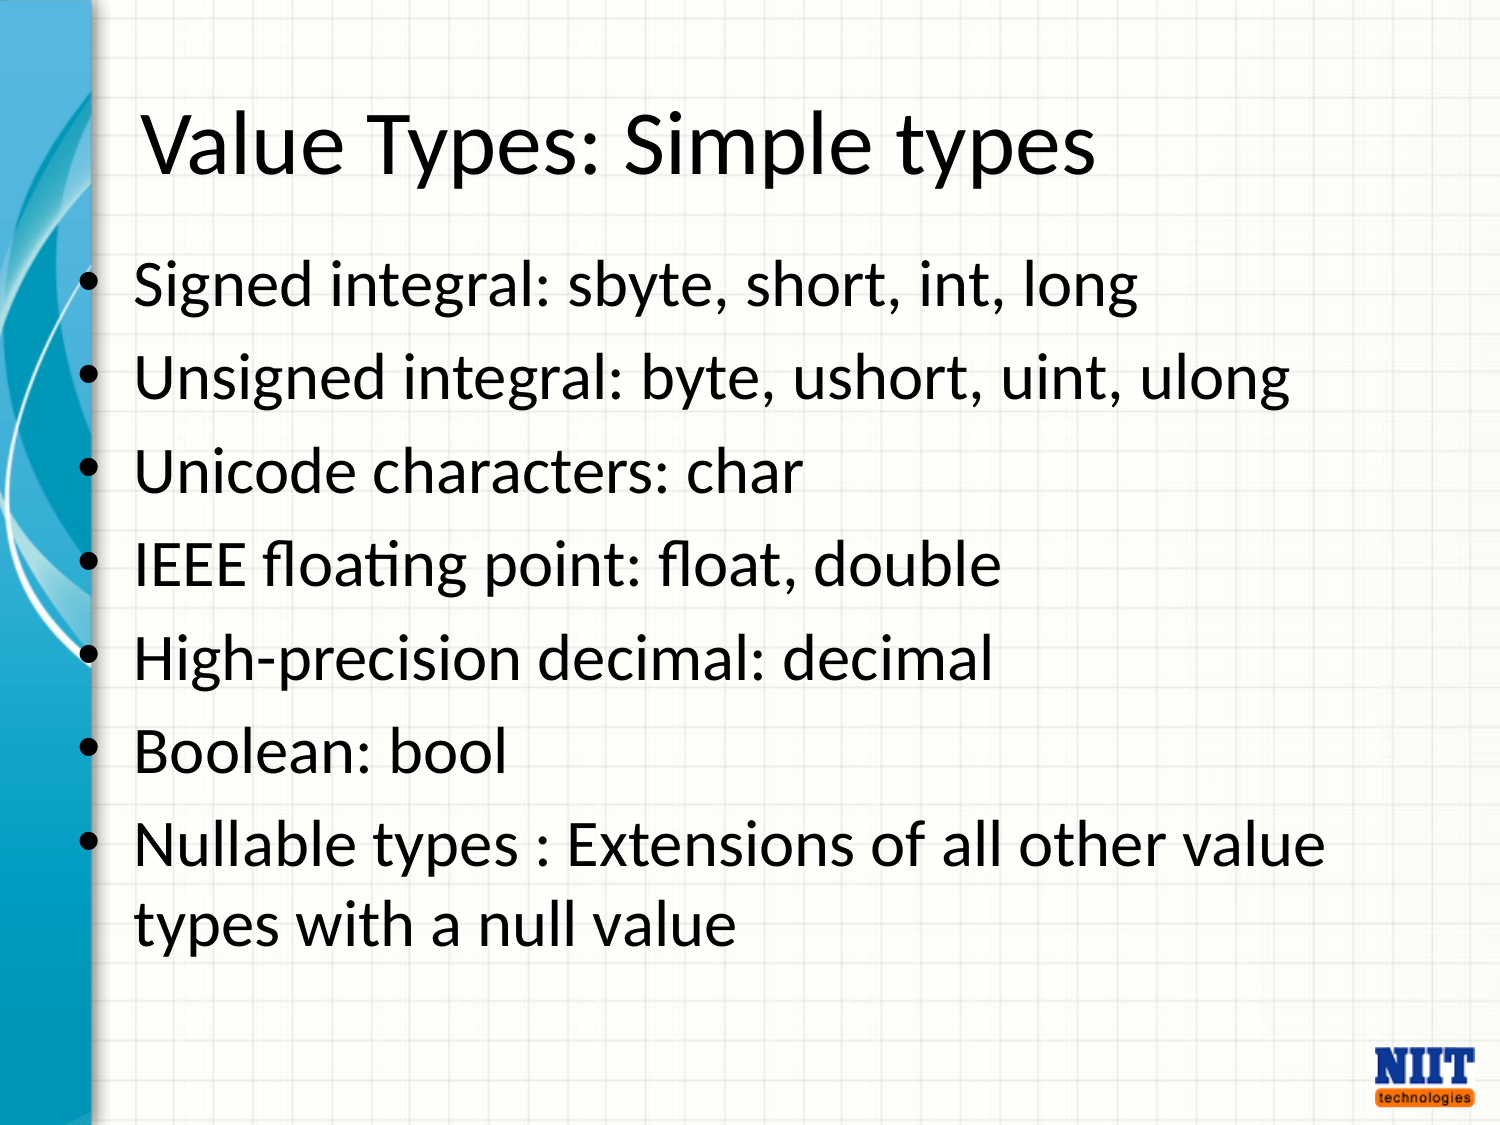

# Value Types: Simple types
Signed integral: sbyte, short, int, long
Unsigned integral: byte, ushort, uint, ulong
Unicode characters: char
IEEE floating point: float, double
High-precision decimal: decimal
Boolean: bool
Nullable types : Extensions of all other value types with a null value